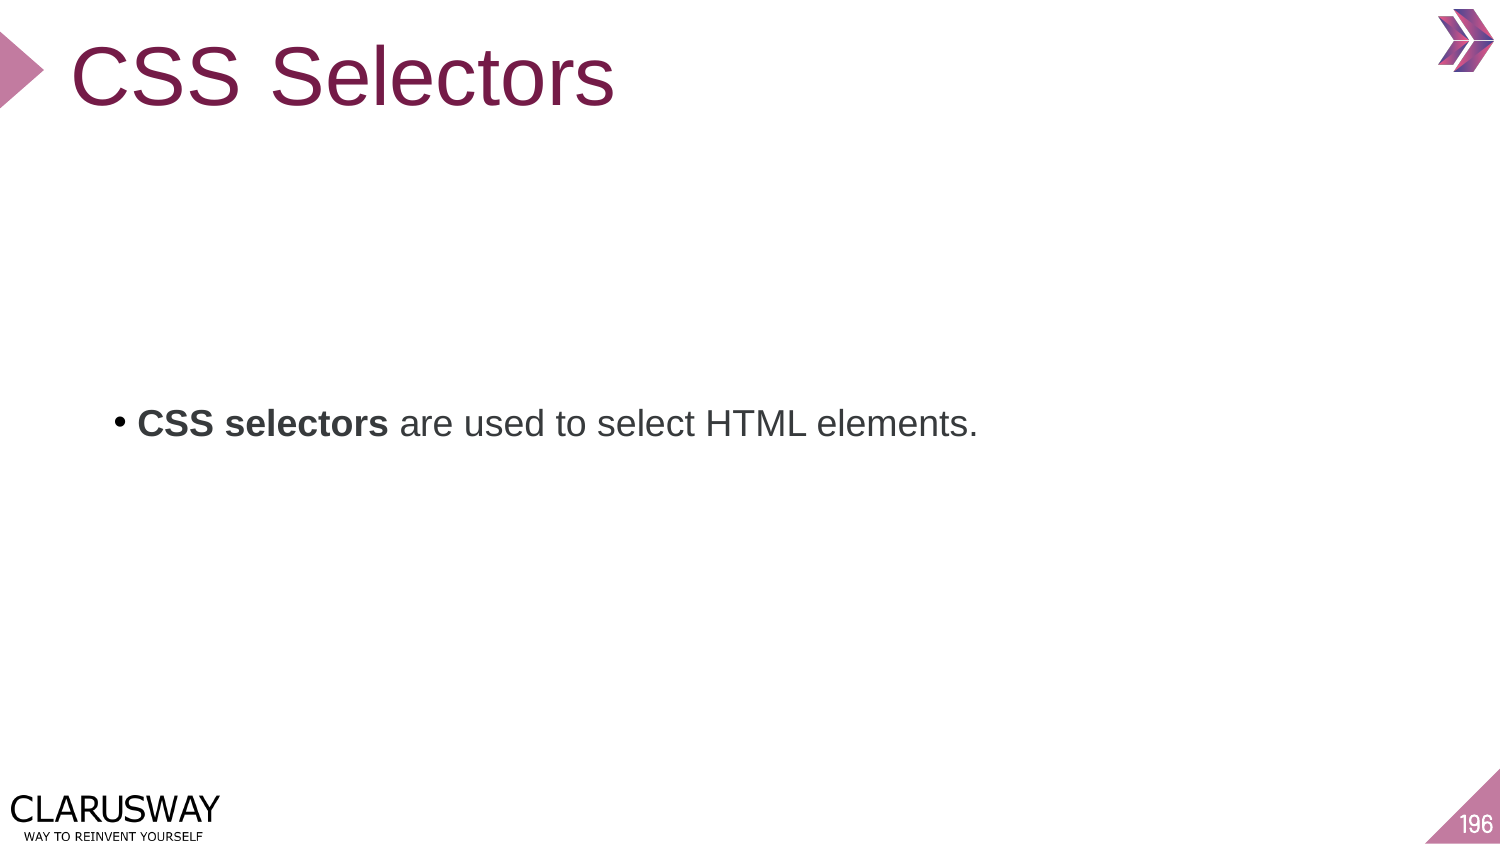

# CSS Selectors
 CSS selectors are used to select HTML elements.
196